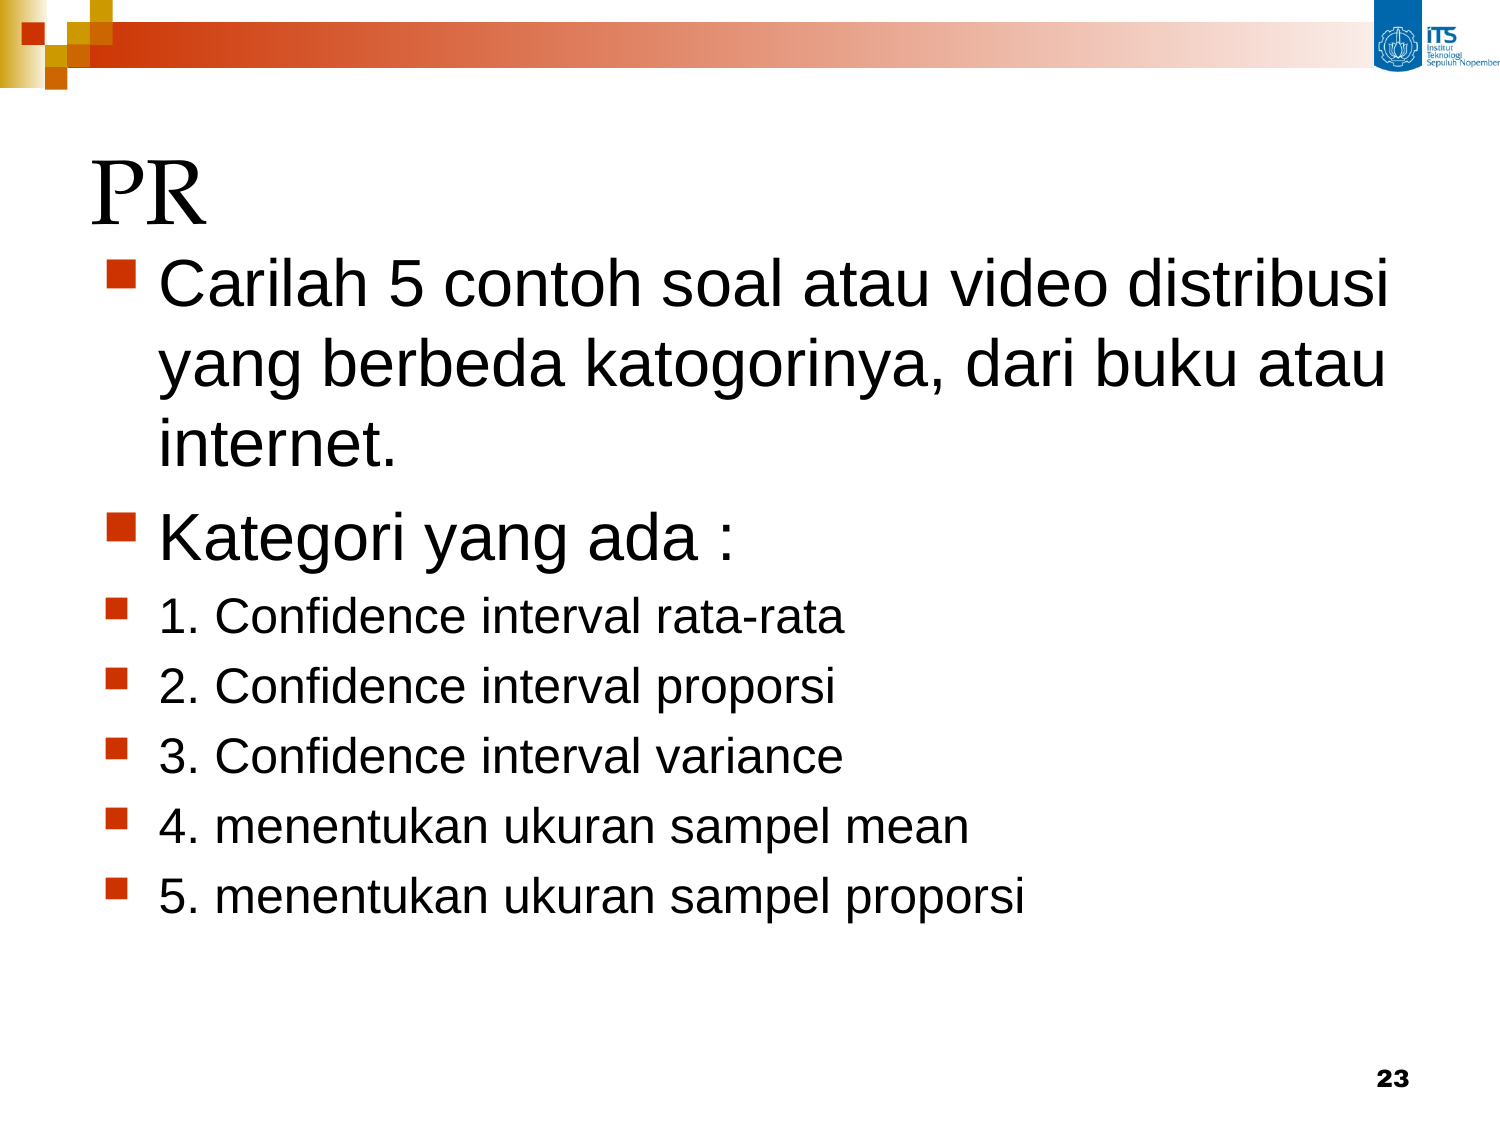

# PR
Carilah 5 contoh soal atau video distribusi yang berbeda katogorinya, dari buku atau internet.
Kategori yang ada :
1. Confidence interval rata-rata
2. Confidence interval proporsi
3. Confidence interval variance
4. menentukan ukuran sampel mean
5. menentukan ukuran sampel proporsi

23